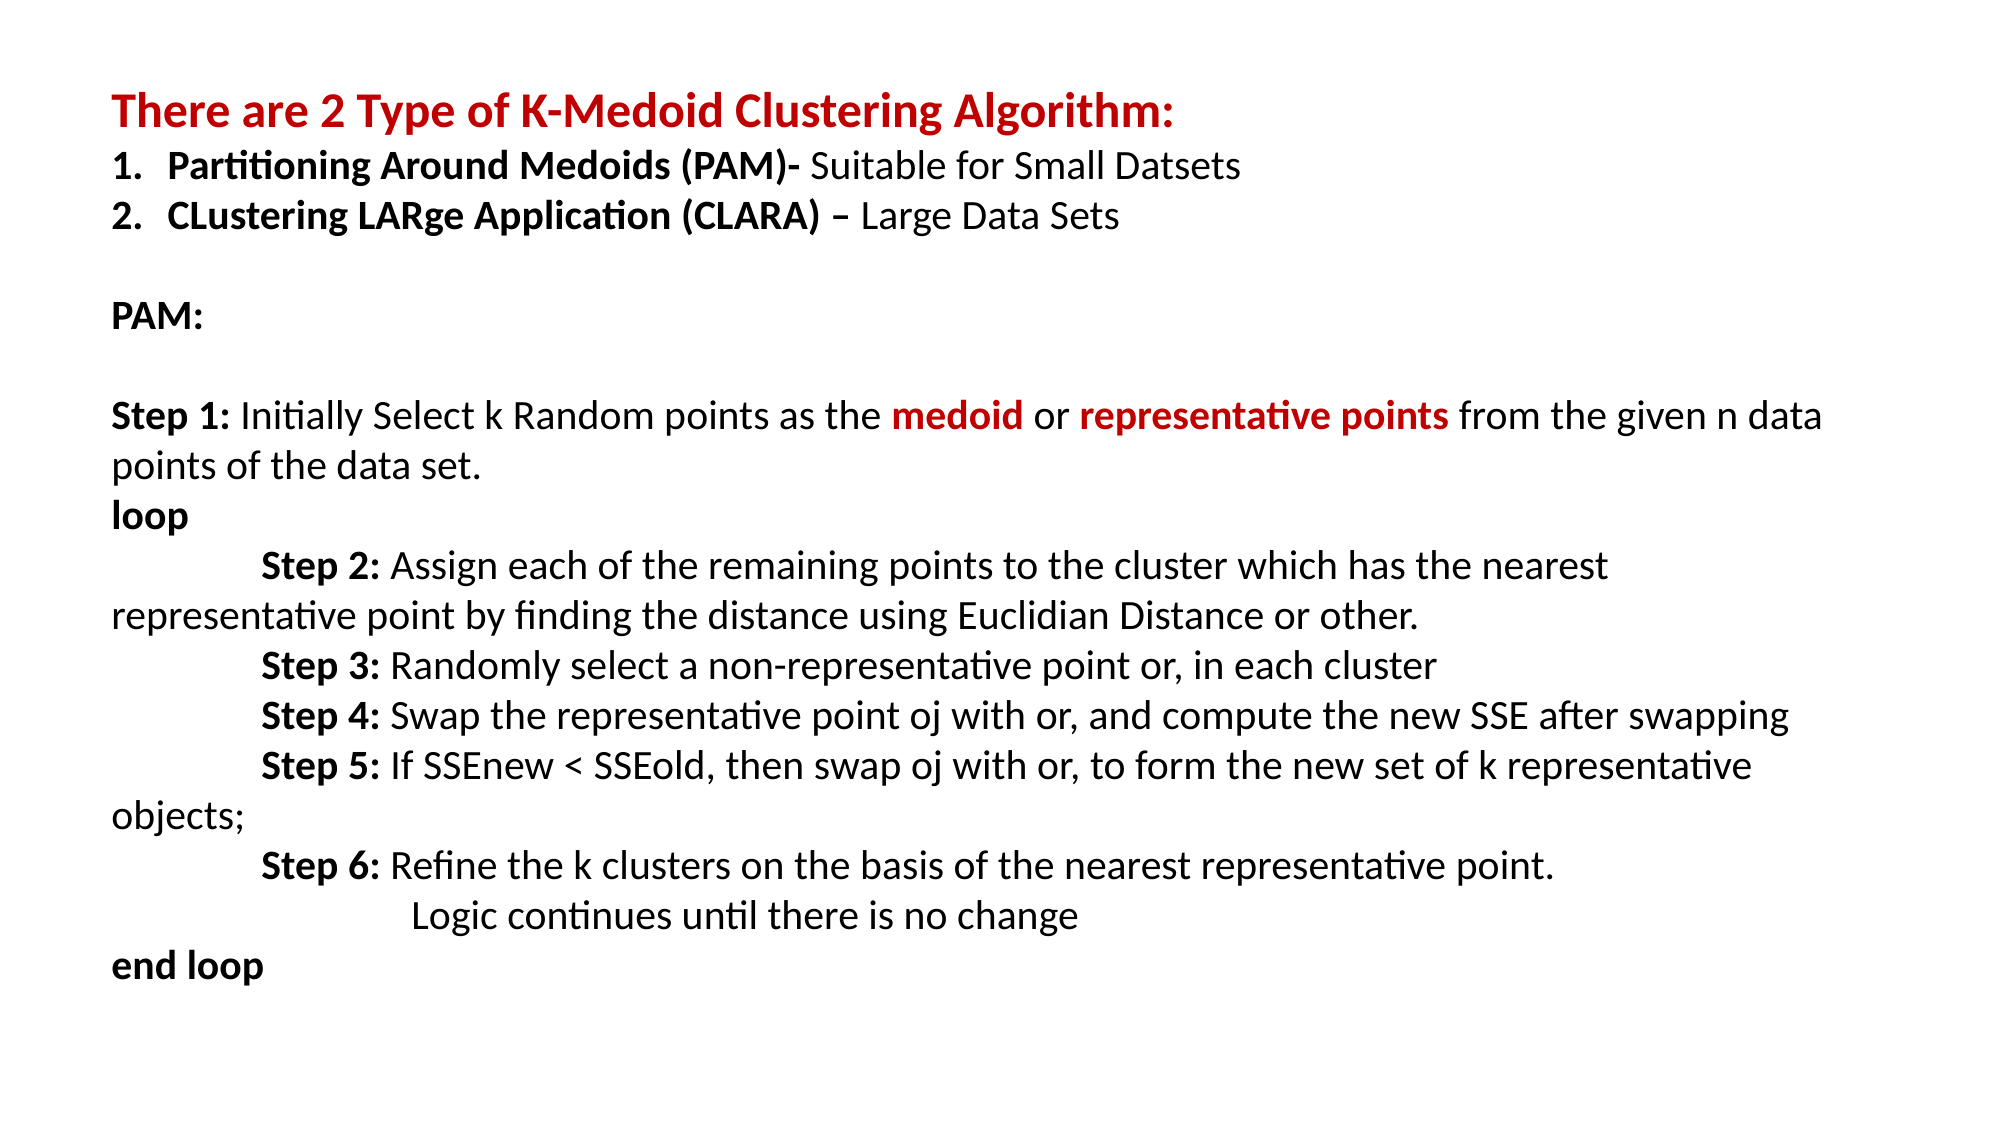

There are 2 Type of K-Medoid Clustering Algorithm:
Partitioning Around Medoids (PAM)- Suitable for Small Datsets
CLustering LARge Application (CLARA) – Large Data Sets

PAM:

Step 1: Initially Select k Random points as the medoid or representative points from the given n data points of the data set.
loop
	Step 2: Assign each of the remaining points to the cluster which has the nearest representative point by finding the distance using Euclidian Distance or other.
 	Step 3: Randomly select a non-representative point or, in each cluster
	Step 4: Swap the representative point oj with or, and compute the new SSE after swapping
	Step 5: If SSEnew < SSEold, then swap oj with or, to form the new set of k representative objects;
	Step 6: Refine the k clusters on the basis of the nearest representative point.
		Logic continues until there is no change
end loop